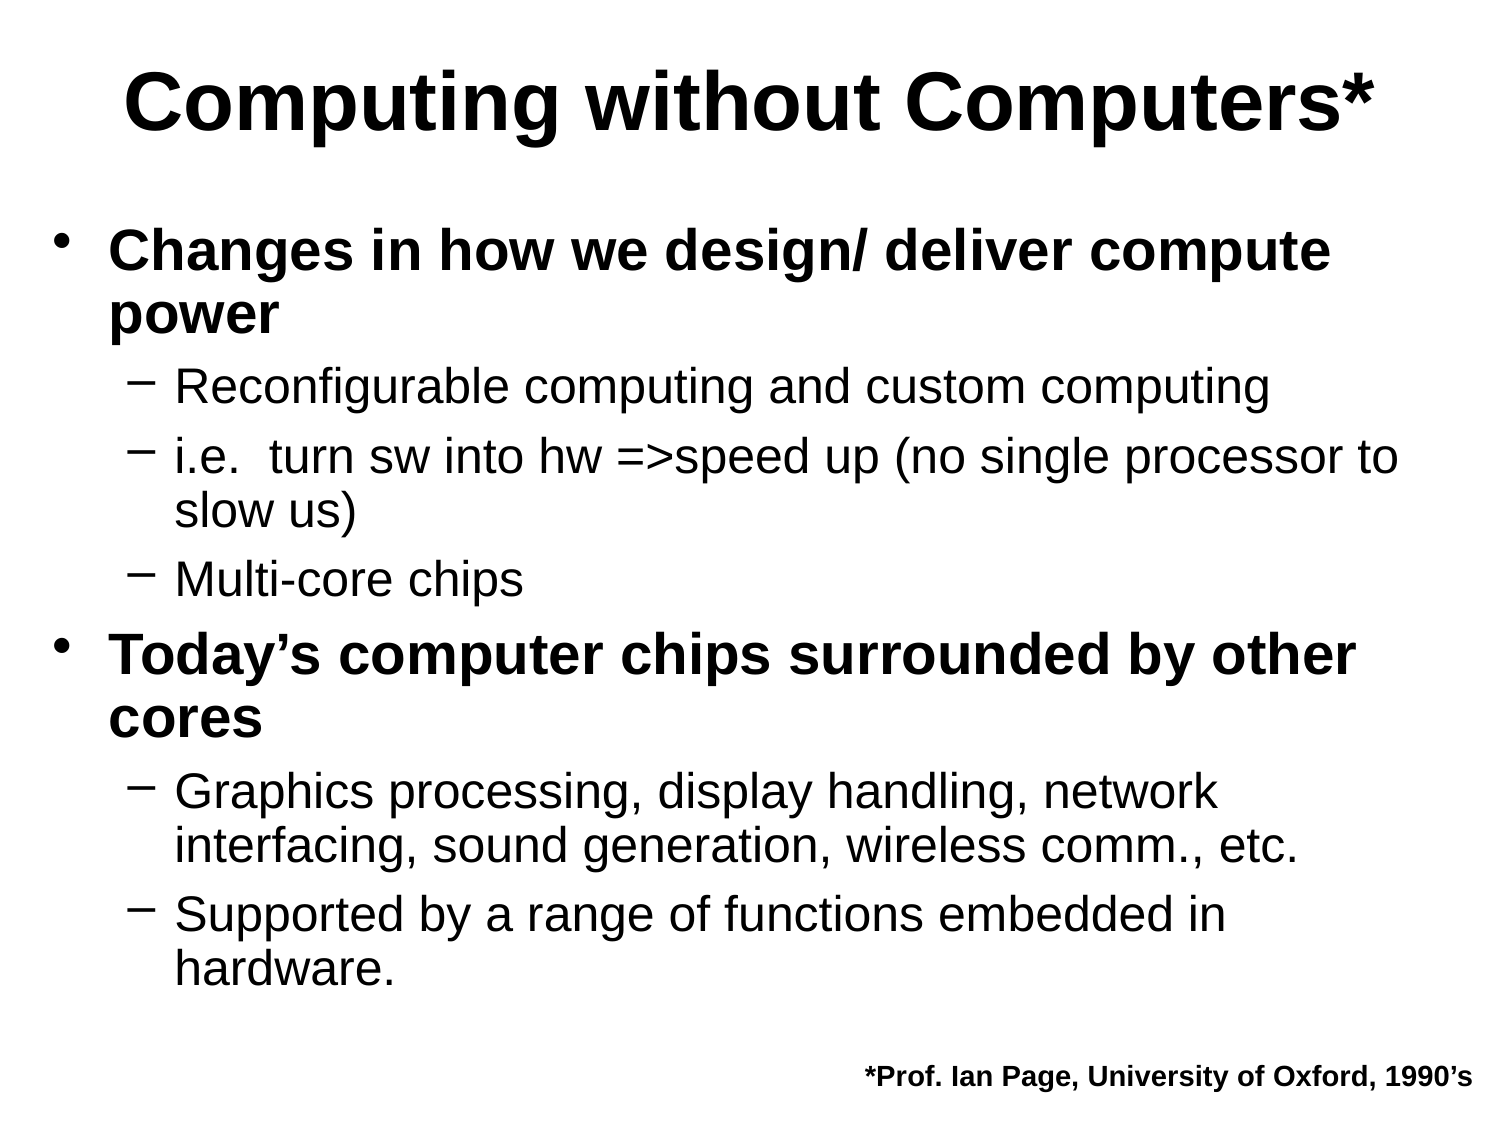

# Computing without Computers*
Changes in how we design/ deliver compute power
Reconfigurable computing and custom computing
i.e.  turn sw into hw =>speed up (no single processor to slow us)
Multi-core chips
Today’s computer chips surrounded by other cores
Graphics processing, display handling, network interfacing, sound generation, wireless comm., etc.
Supported by a range of functions embedded in hardware.
*Prof. Ian Page, University of Oxford, 1990’s